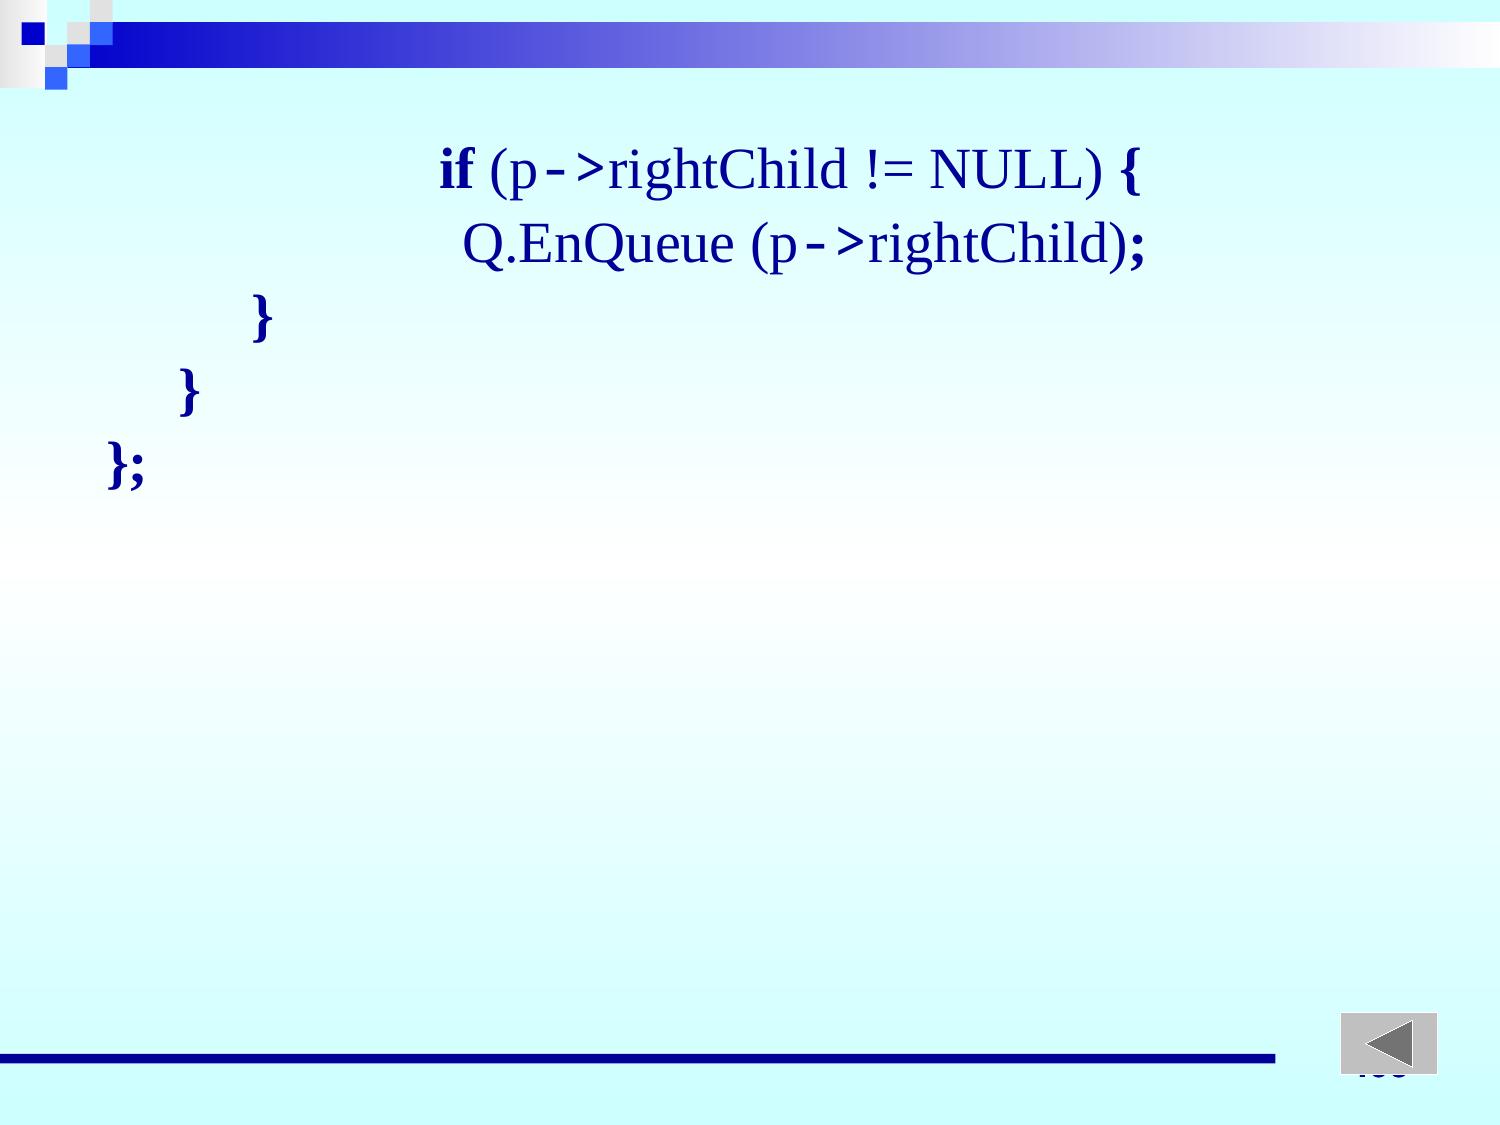

if (p->rightChild != NULL) {
			Q.EnQueue (p->rightChild);
          }
     }
};

409
409